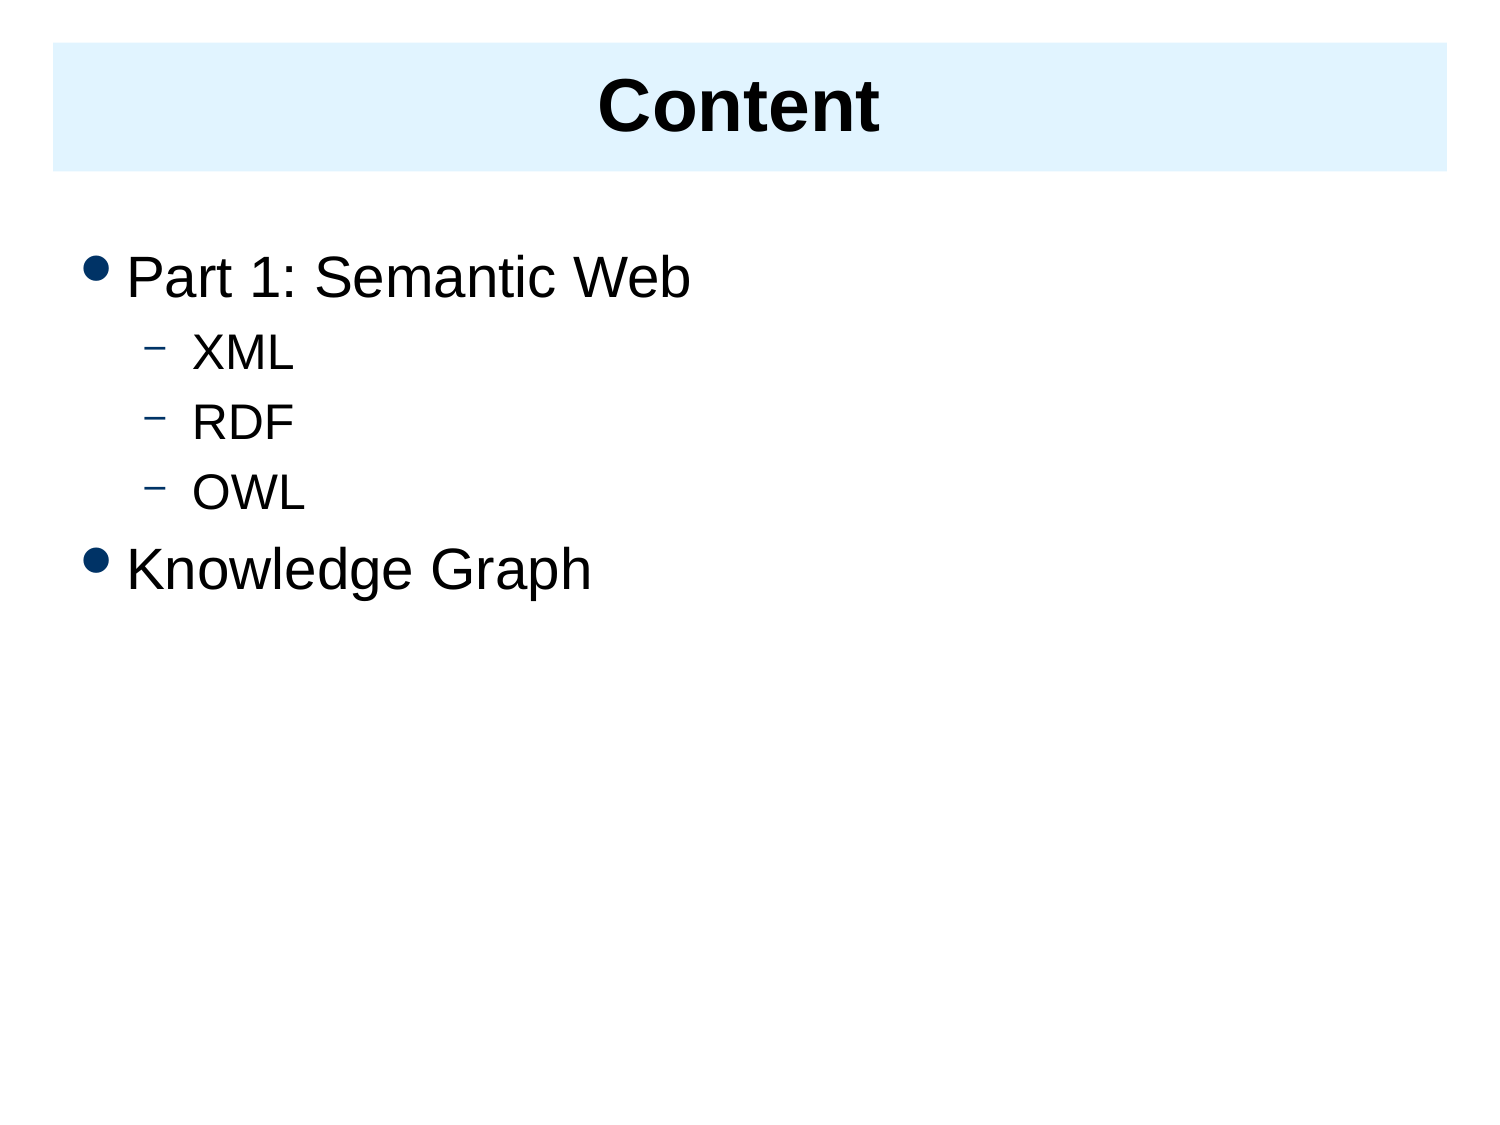

# Content
Part 1: Semantic Web
XML
RDF
OWL
Knowledge Graph